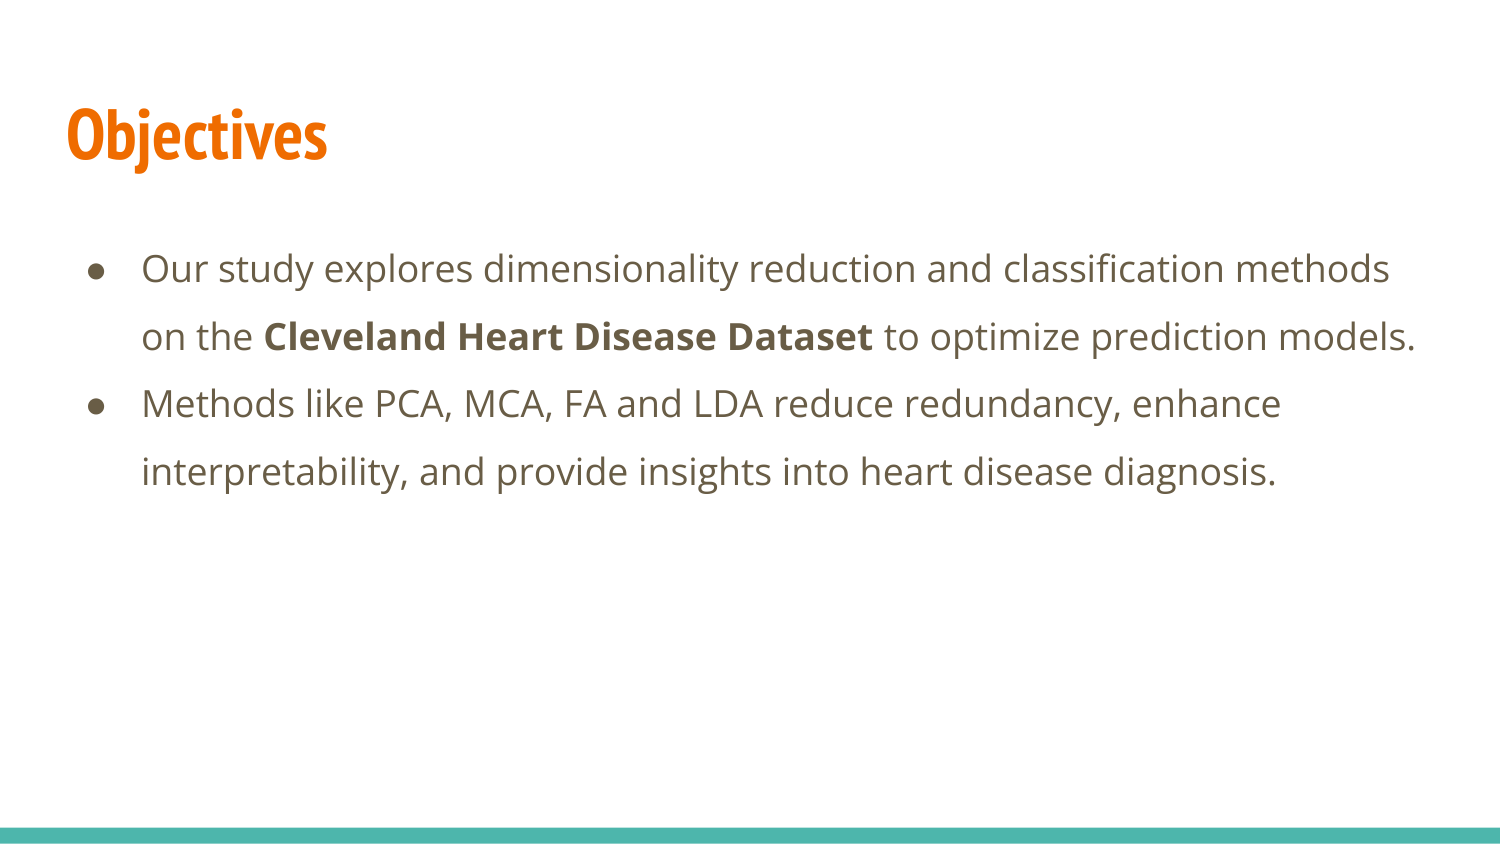

# Objectives
Our study explores dimensionality reduction and classification methods on the Cleveland Heart Disease Dataset to optimize prediction models.
Methods like PCA, MCA, FA and LDA reduce redundancy, enhance interpretability, and provide insights into heart disease diagnosis.